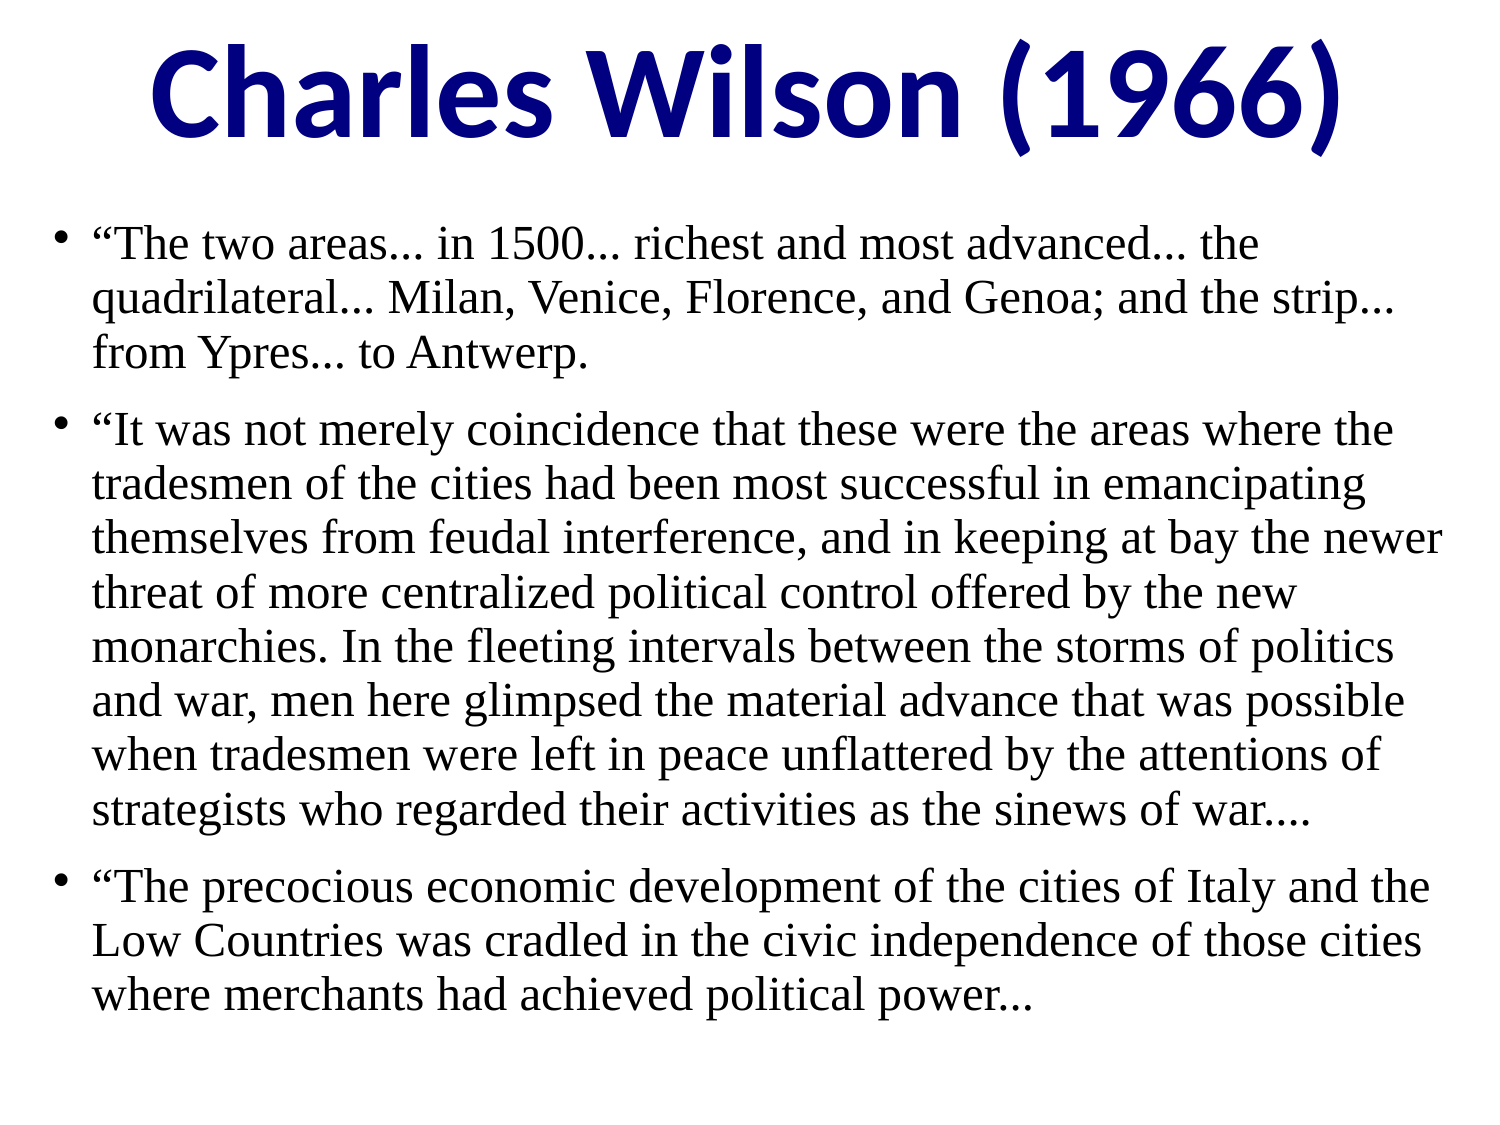

Charles Wilson (1966)
“The two areas... in 1500... richest and most advanced... the quadrilateral... Milan, Venice, Florence, and Genoa; and the strip... from Ypres... to Antwerp.
“It was not merely coincidence that these were the areas where the tradesmen of the cities had been most successful in emancipating themselves from feudal interference, and in keeping at bay the newer threat of more centralized political control offered by the new monarchies. In the fleeting intervals between the storms of politics and war, men here glimpsed the material advance that was possible when tradesmen were left in peace unflattered by the attentions of strategists who regarded their activities as the sinews of war....
“The precocious economic development of the cities of Italy and the Low Countries was cradled in the civic independence of those cities where merchants had achieved political power...